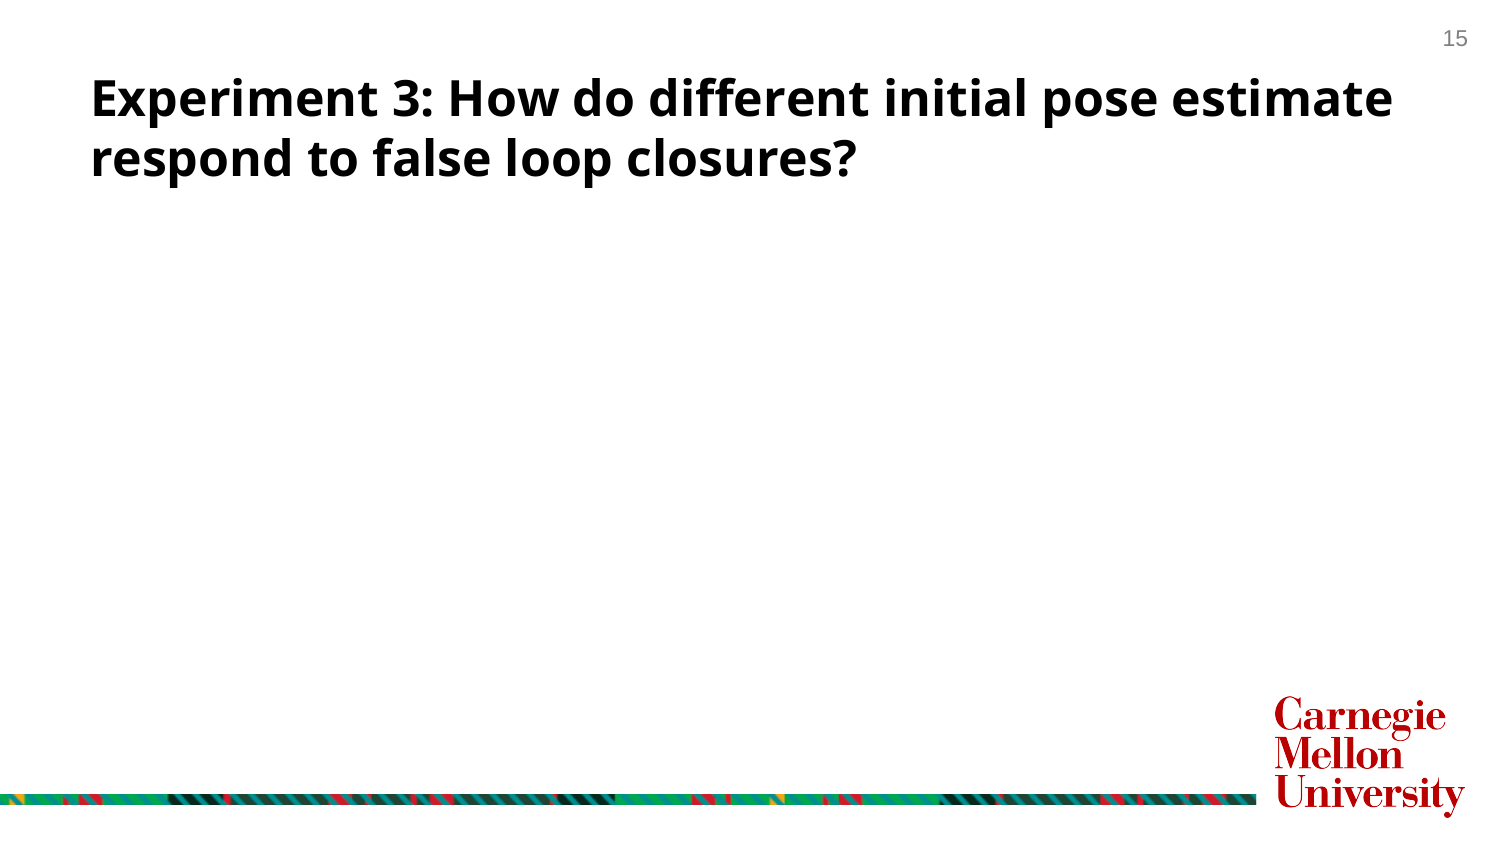

# Experiment 3: How do different initial pose estimate respond to false loop closures?